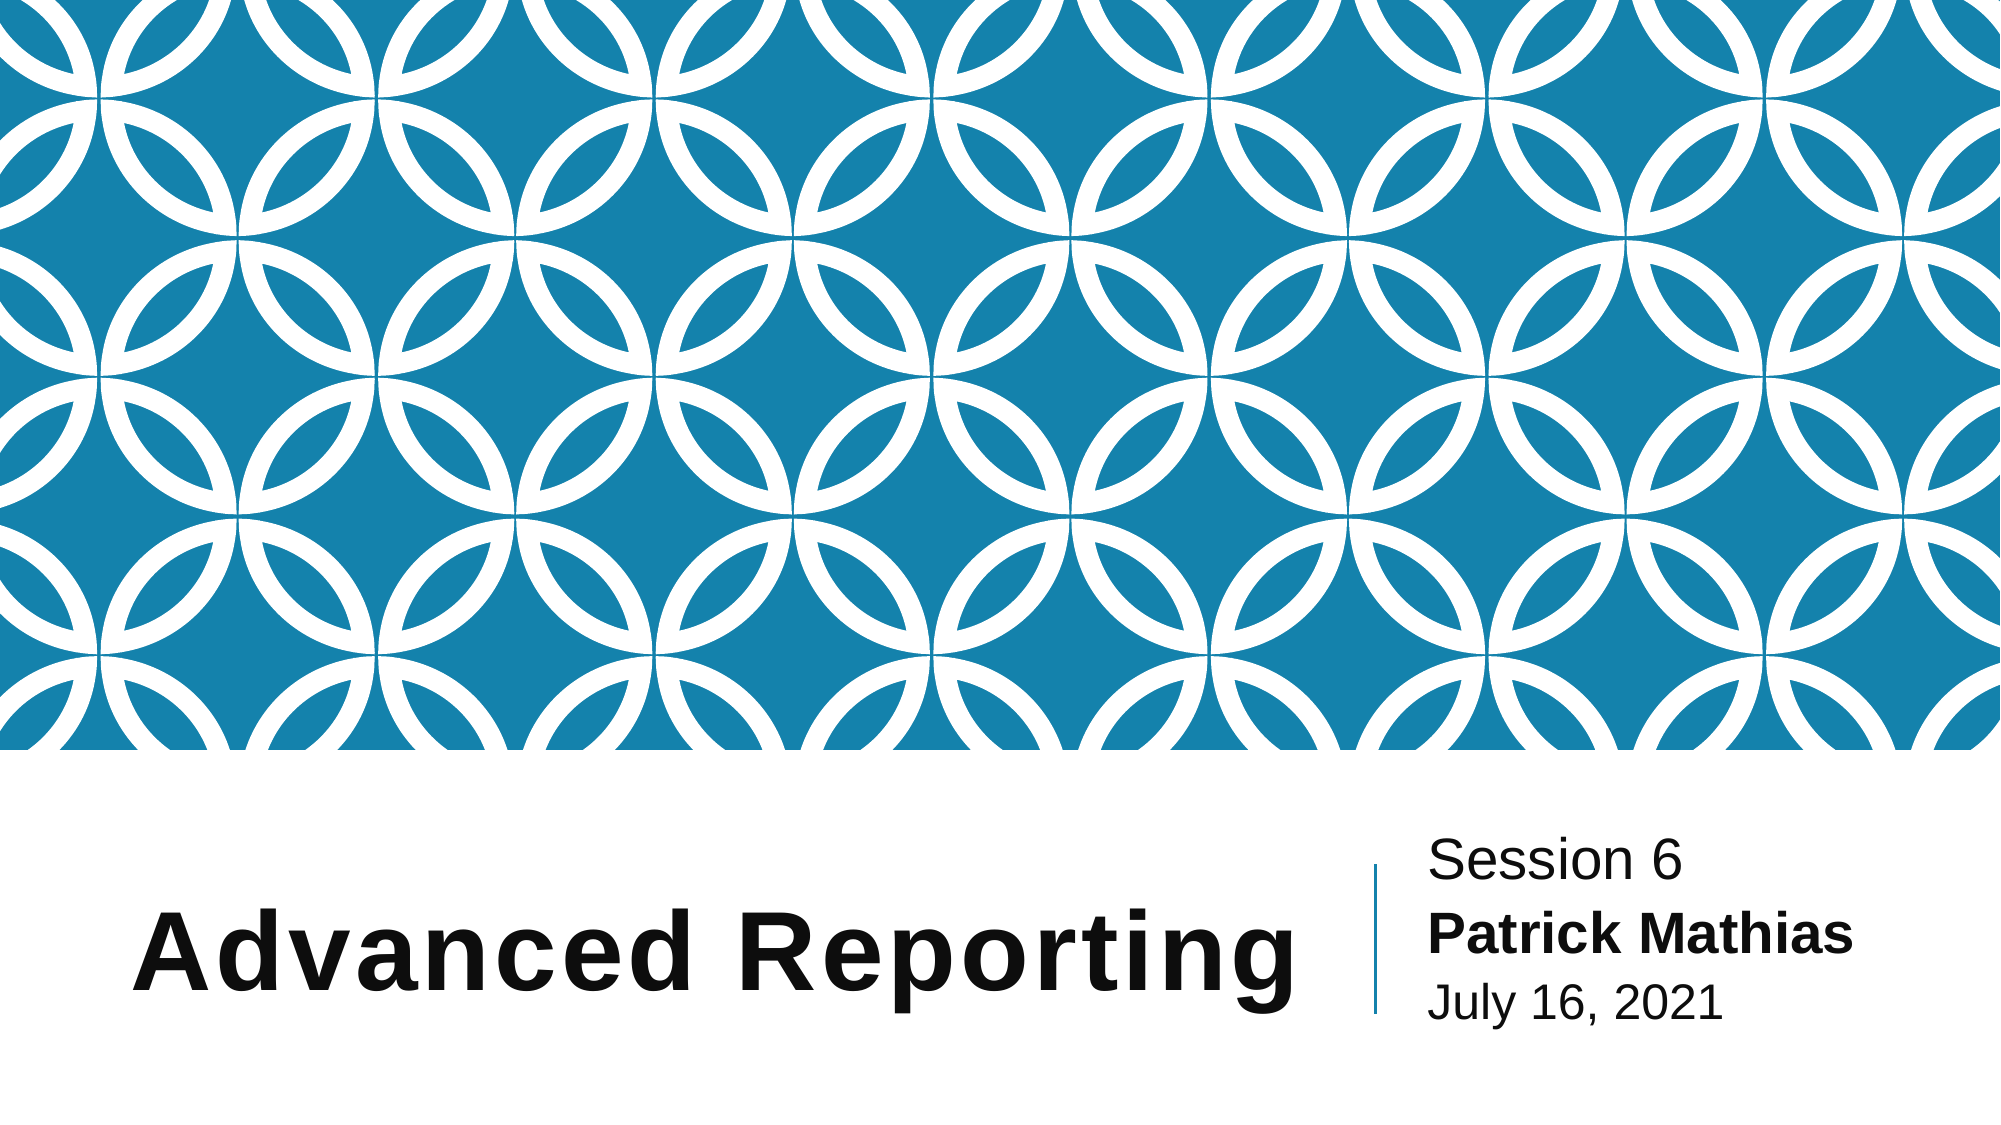

Session 6
Patrick Mathias
July 16, 2021
# Advanced Reporting